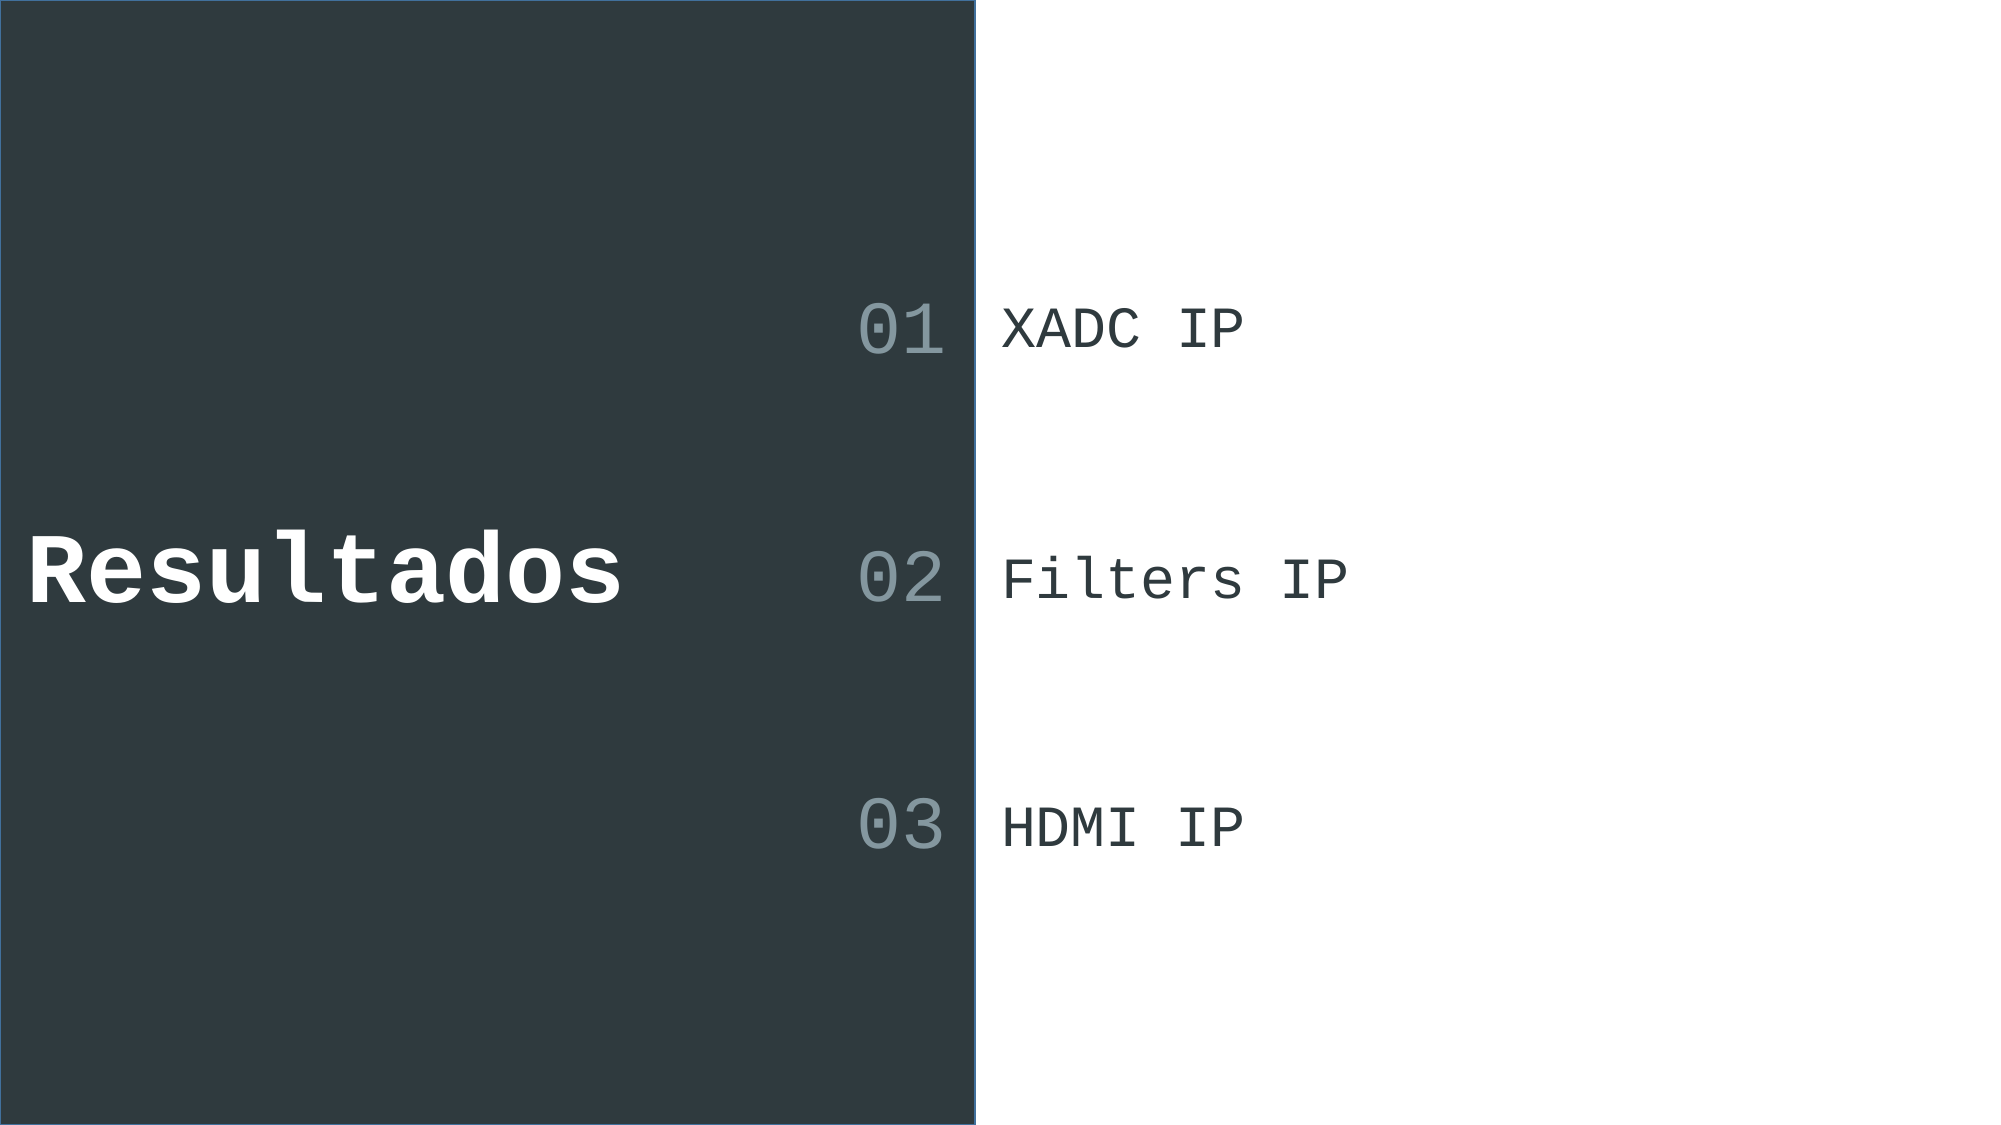

01
XADC IP
02
Resultados
Filters IP
03
HDMI IP